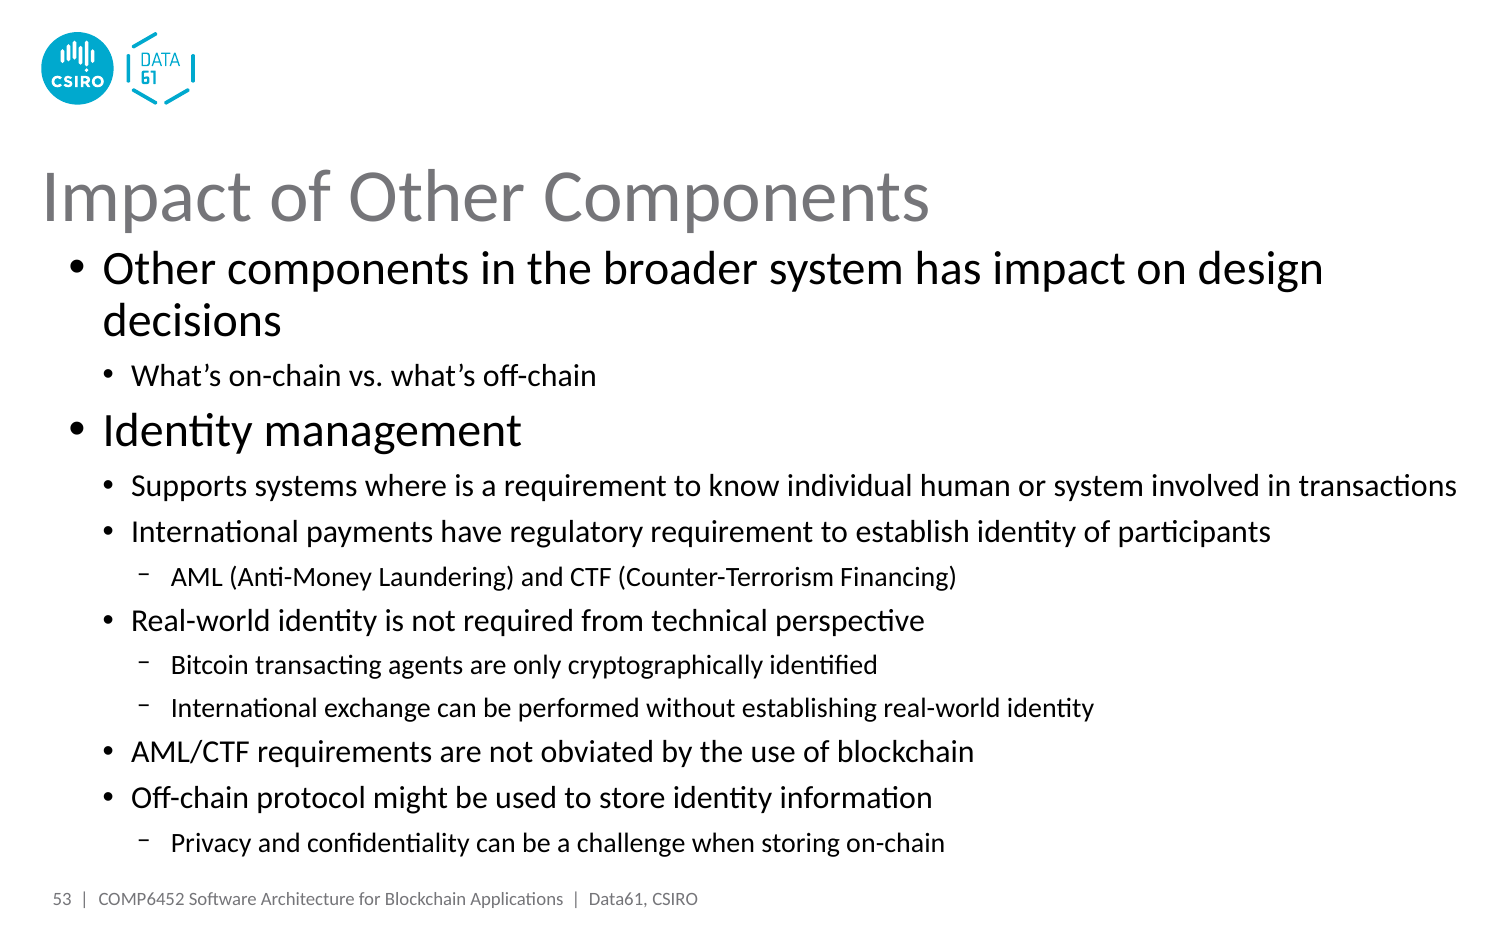

# Impact of Other Components
Other components in the broader system has impact on design decisions
What’s on-chain vs. what’s off-chain
Identity management
Supports systems where is a requirement to know individual human or system involved in transactions
International payments have regulatory requirement to establish identity of participants
AML (Anti-Money Laundering) and CTF (Counter-Terrorism Financing)
Real-world identity is not required from technical perspective
Bitcoin transacting agents are only cryptographically identified
International exchange can be performed without establishing real-world identity
AML/CTF requirements are not obviated by the use of blockchain
Off-chain protocol might be used to store identity information
Privacy and confidentiality can be a challenge when storing on-chain

53  |
COMP6452 Software Architecture for Blockchain Applications  |  Data61, CSIRO